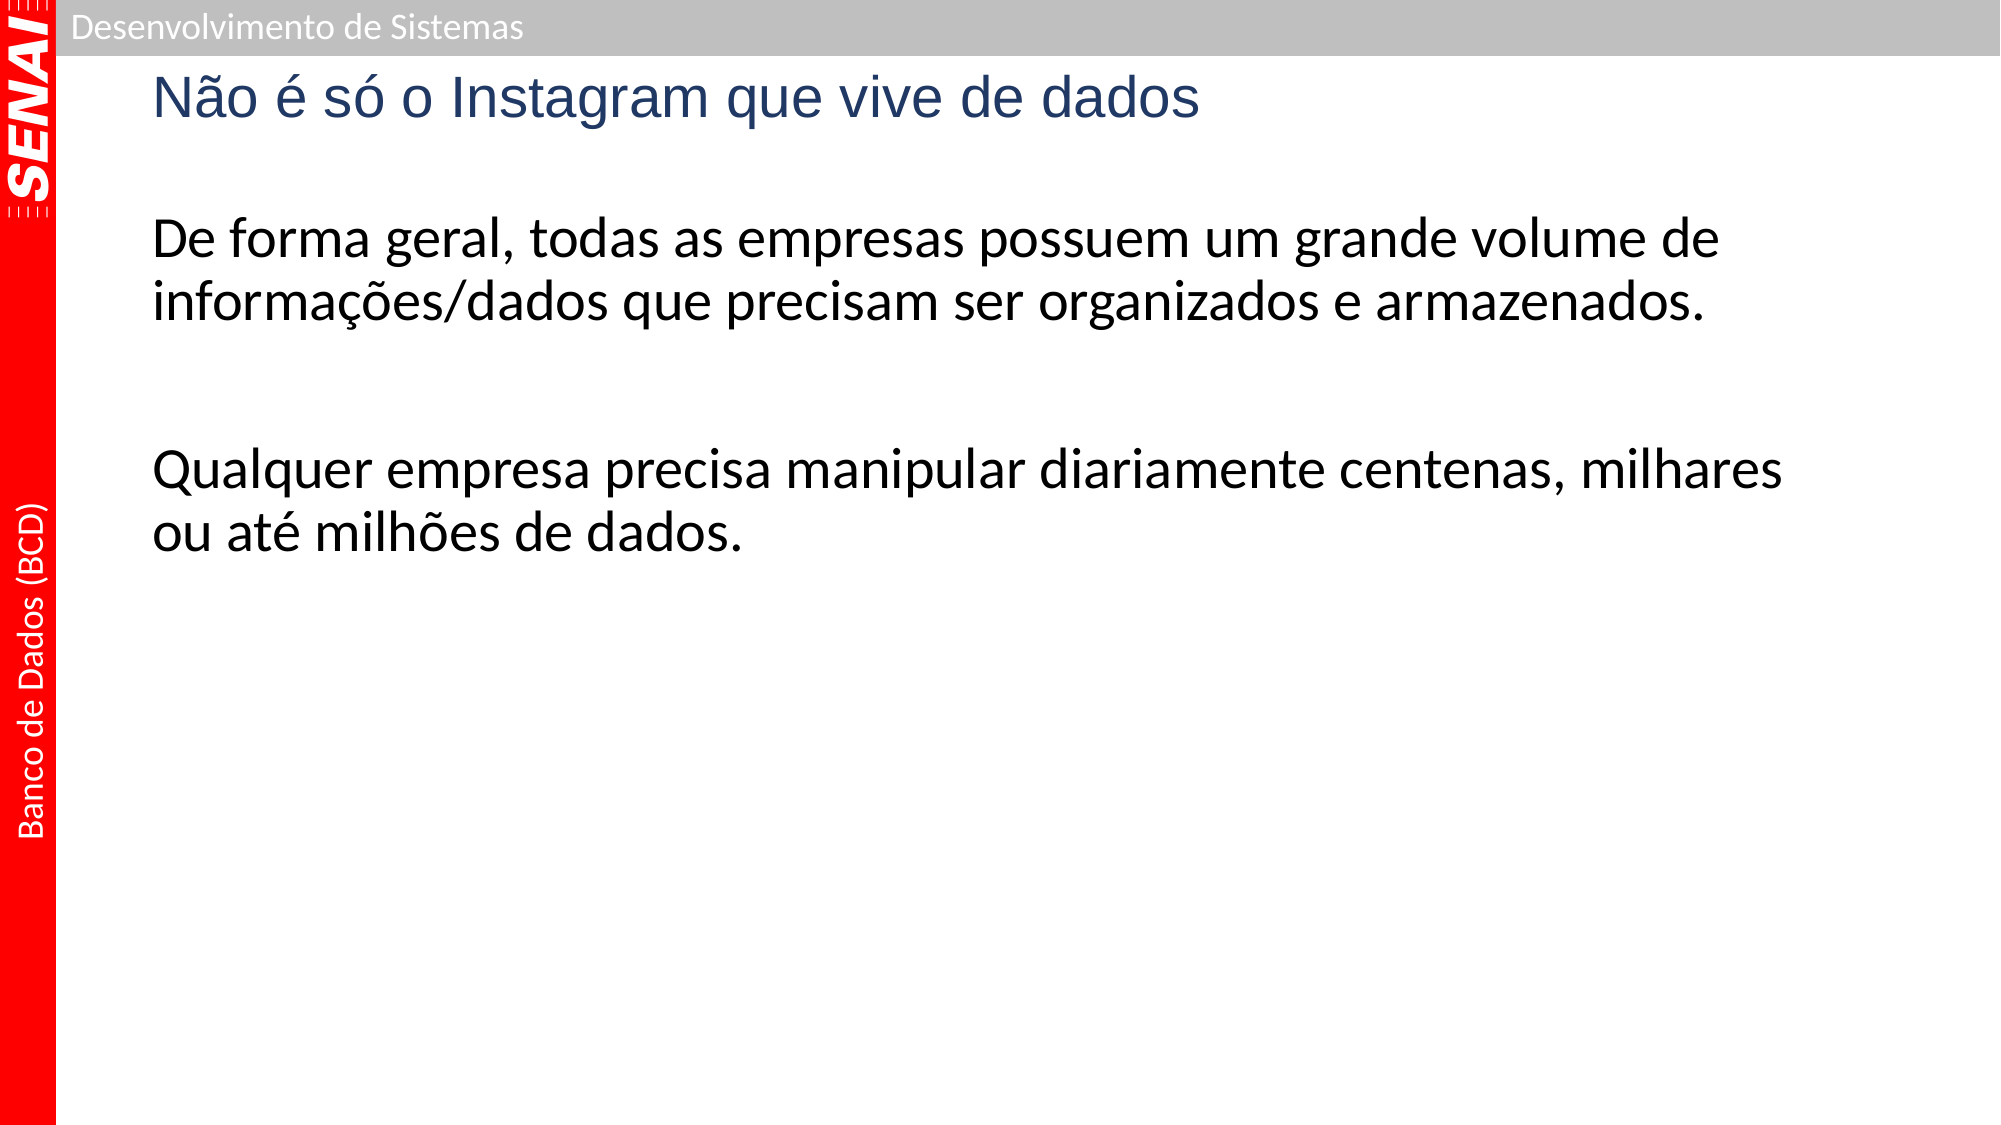

# Não é só o Instagram que vive de dados
De forma geral, todas as empresas possuem um grande volume de informações/dados que precisam ser organizados e armazenados.

Qualquer empresa precisa manipular diariamente centenas, milhares ou até milhões de dados.